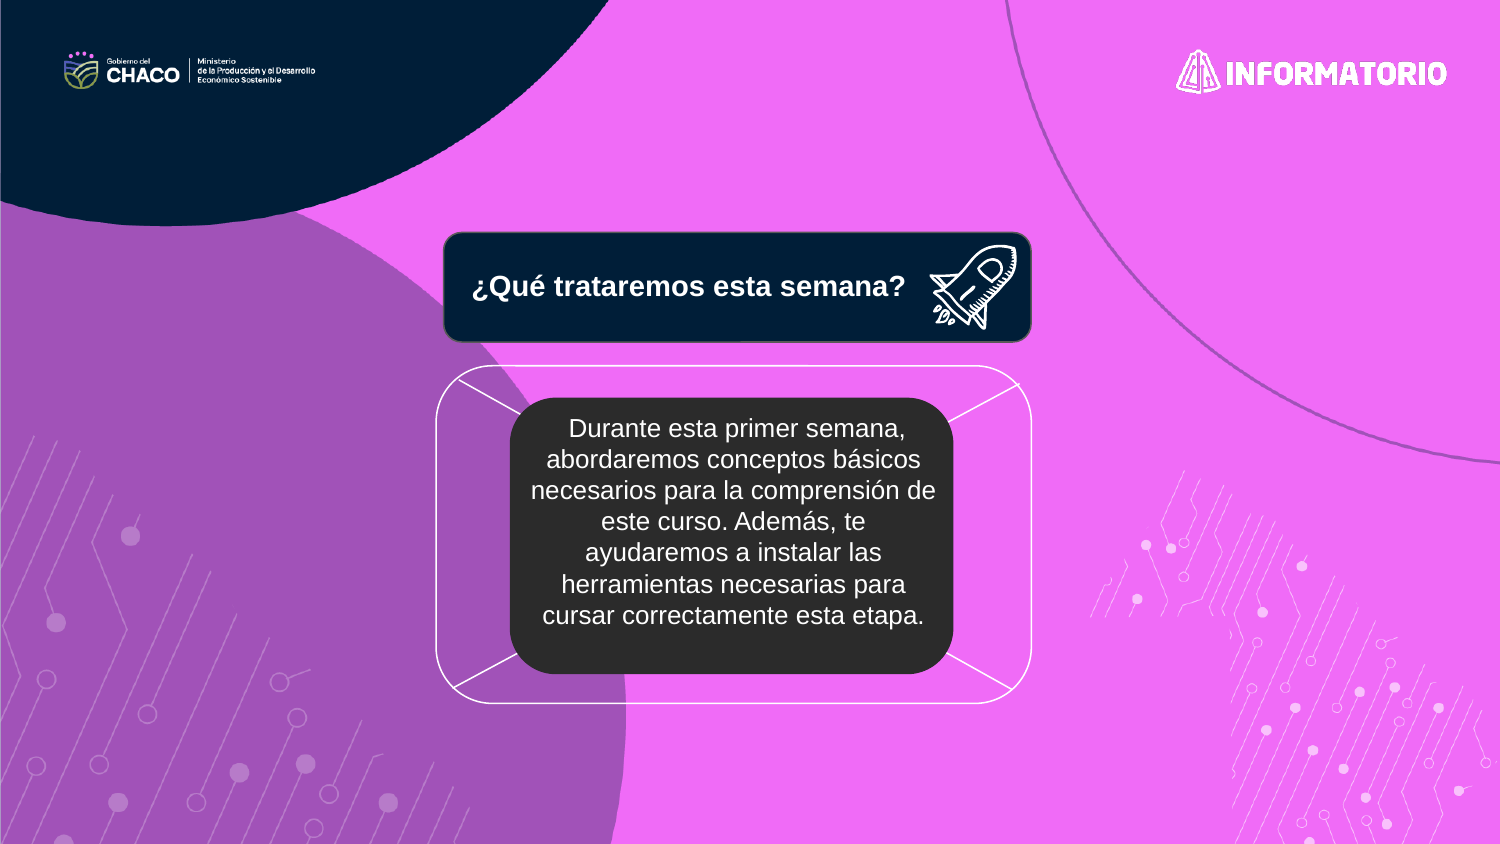

¿Qué trataremos esta semana?

 Durante esta primer semana, abordaremos conceptos básicos necesarios para la comprensión de este curso. Además, te ayudaremos a instalar las herramientas necesarias para cursar correctamente esta etapa.